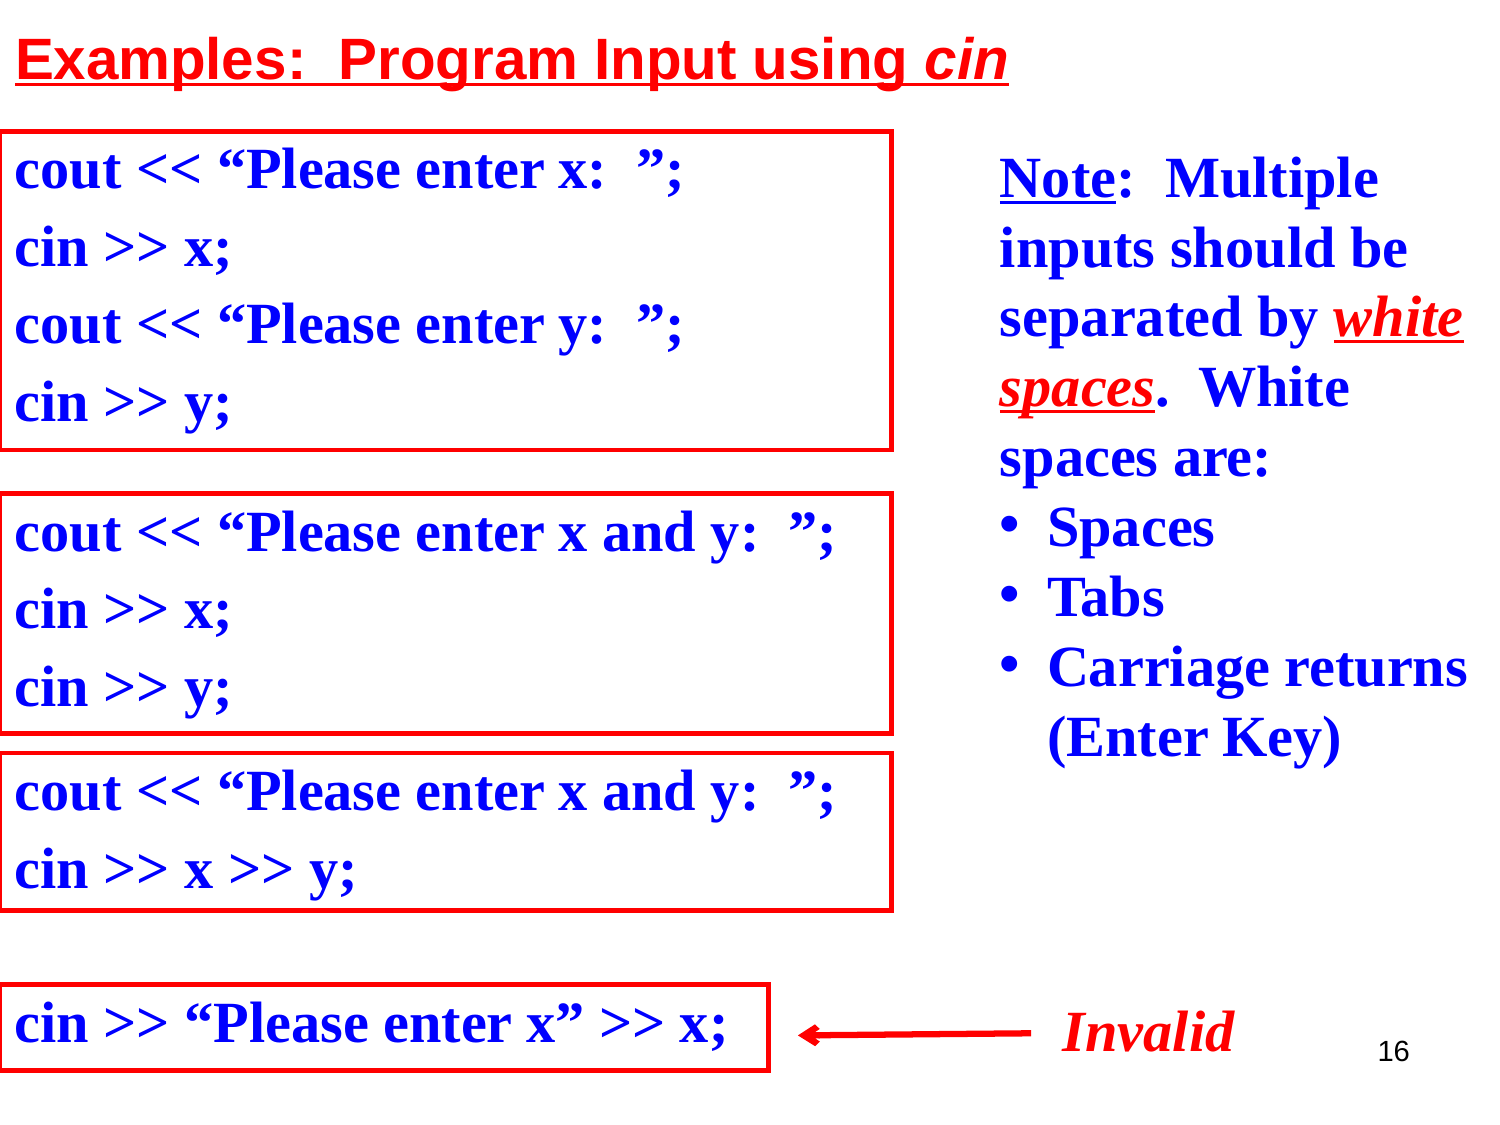

# Examples:  Program Input using cin
cout << “Please enter x:  ”;
cin >> x;
cout << “Please enter y:  ”;
cin >> y;
Note:  Multiple inputs should be separated by white spaces.  White spaces are:
Spaces
Tabs
Carriage returns (Enter Key)
cout << “Please enter x and y:  ”;
cin >> x;
cin >> y;
cout << “Please enter x and y:  ”;
cin >> x >> y;
cin >> “Please enter x” >> x;
Invalid
16